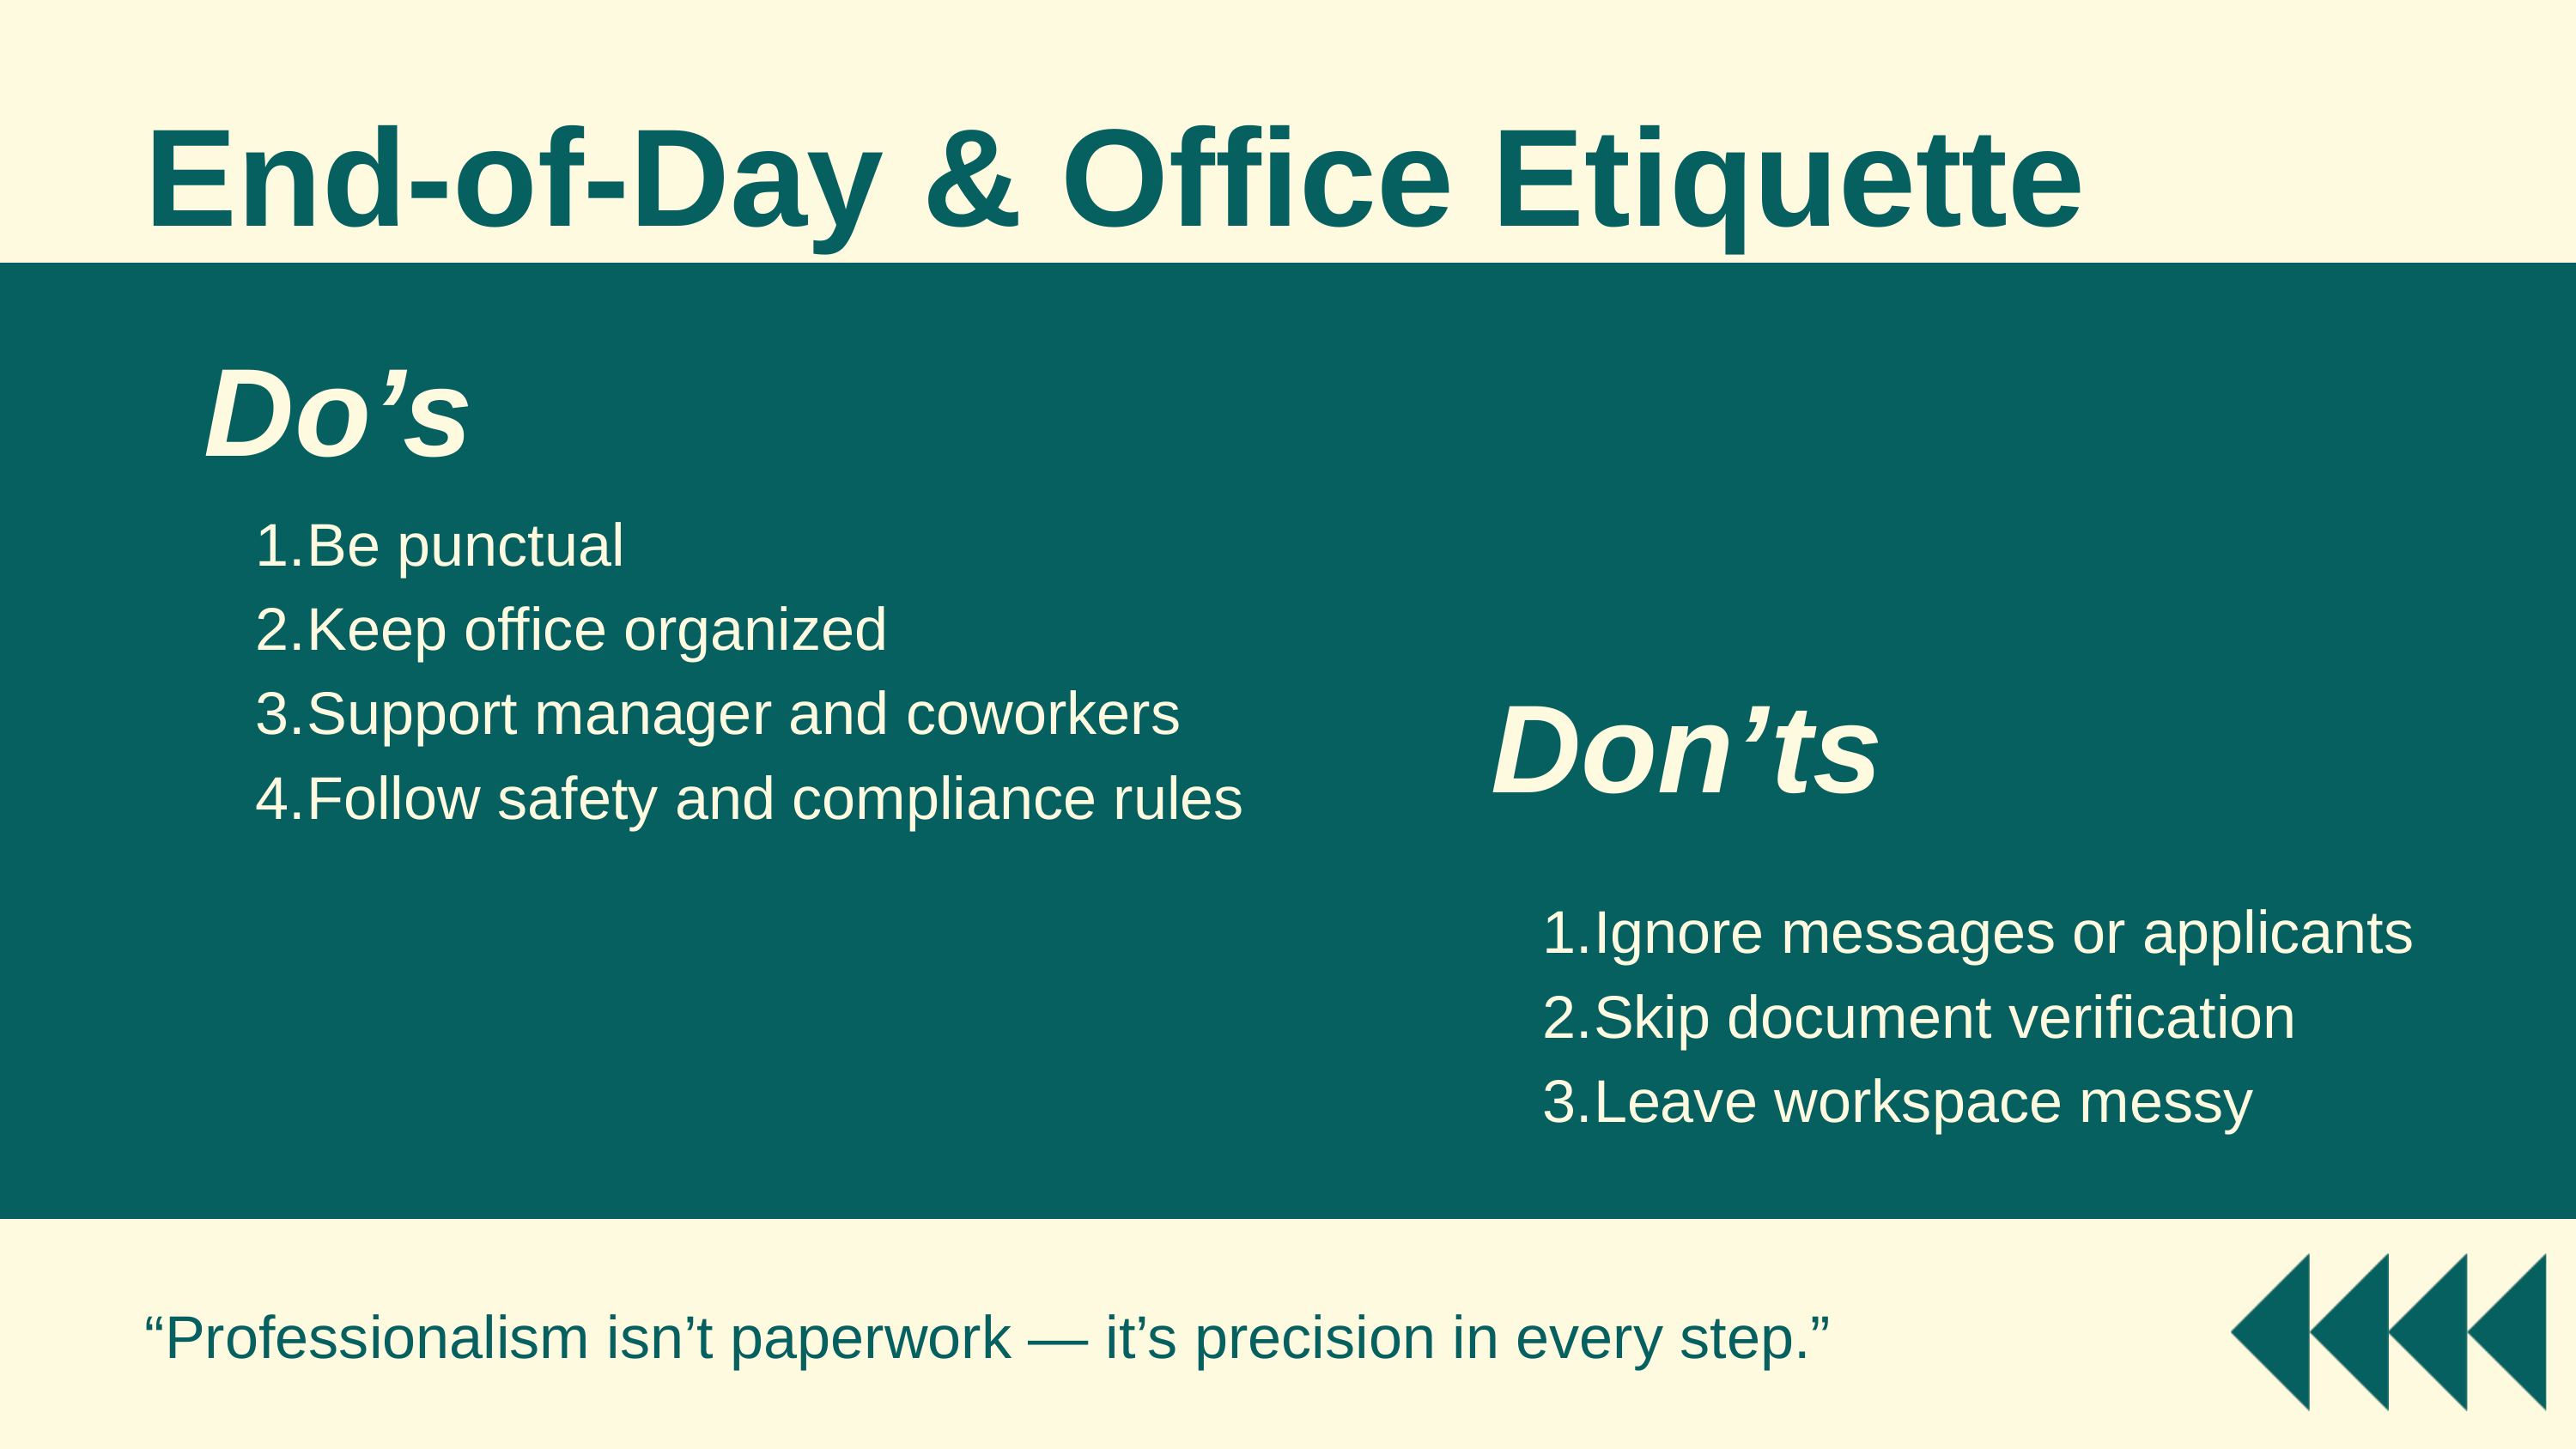

End-of-Day & Office Etiquette

Do’s

Be punctual
Keep office organized
Support manager and coworkers
Follow safety and compliance rules
Don’ts

Ignore messages or applicants
Skip document verification
Leave workspace messy

“Professionalism isn’t paperwork — it’s precision in every step.”